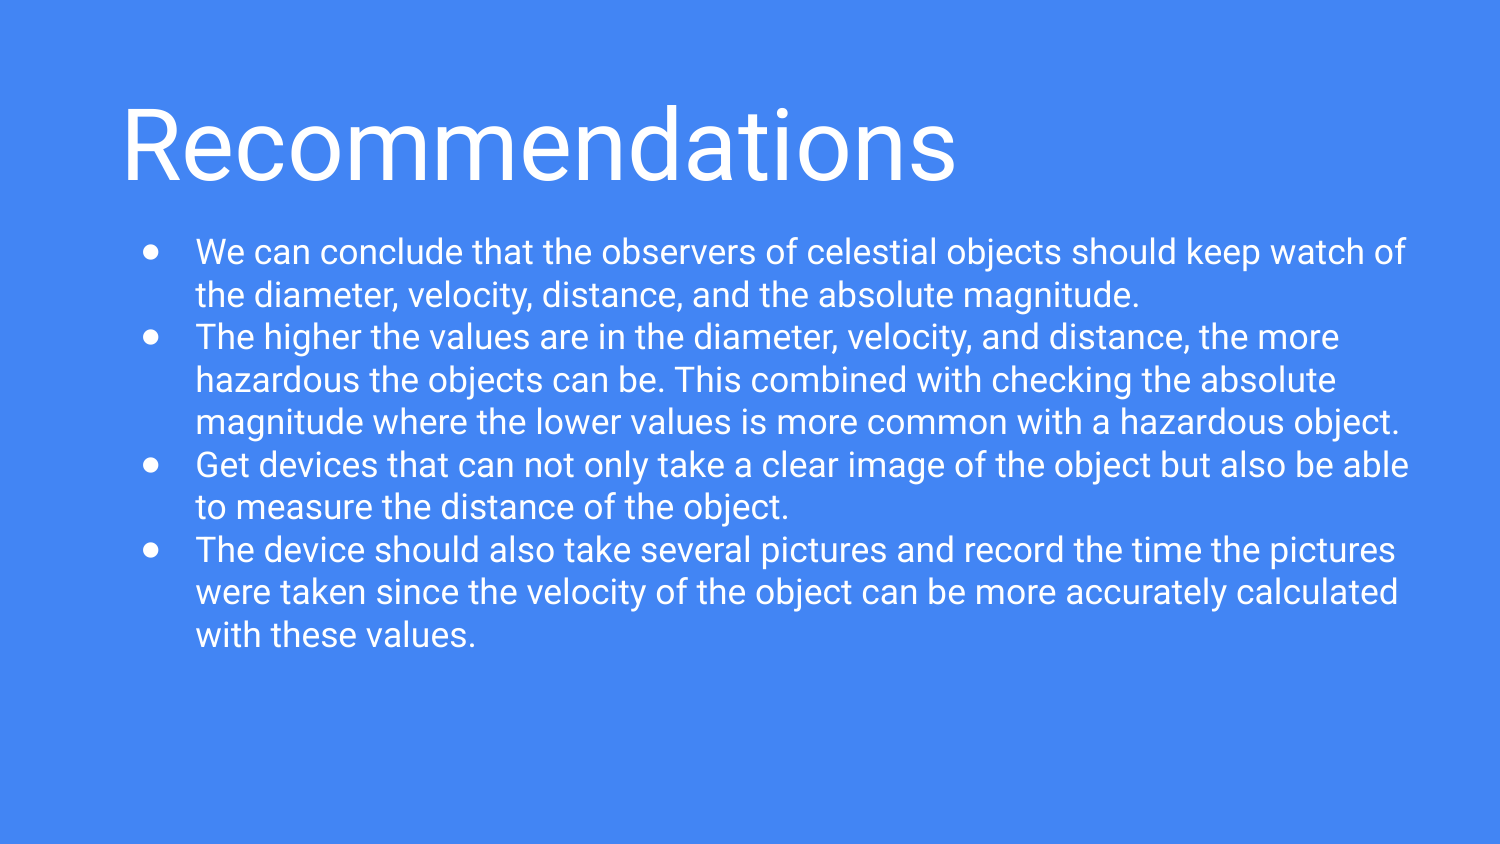

# Recommendations
We can conclude that the observers of celestial objects should keep watch of the diameter, velocity, distance, and the absolute magnitude.
The higher the values are in the diameter, velocity, and distance, the more hazardous the objects can be. This combined with checking the absolute magnitude where the lower values is more common with a hazardous object.
Get devices that can not only take a clear image of the object but also be able to measure the distance of the object.
The device should also take several pictures and record the time the pictures were taken since the velocity of the object can be more accurately calculated with these values.